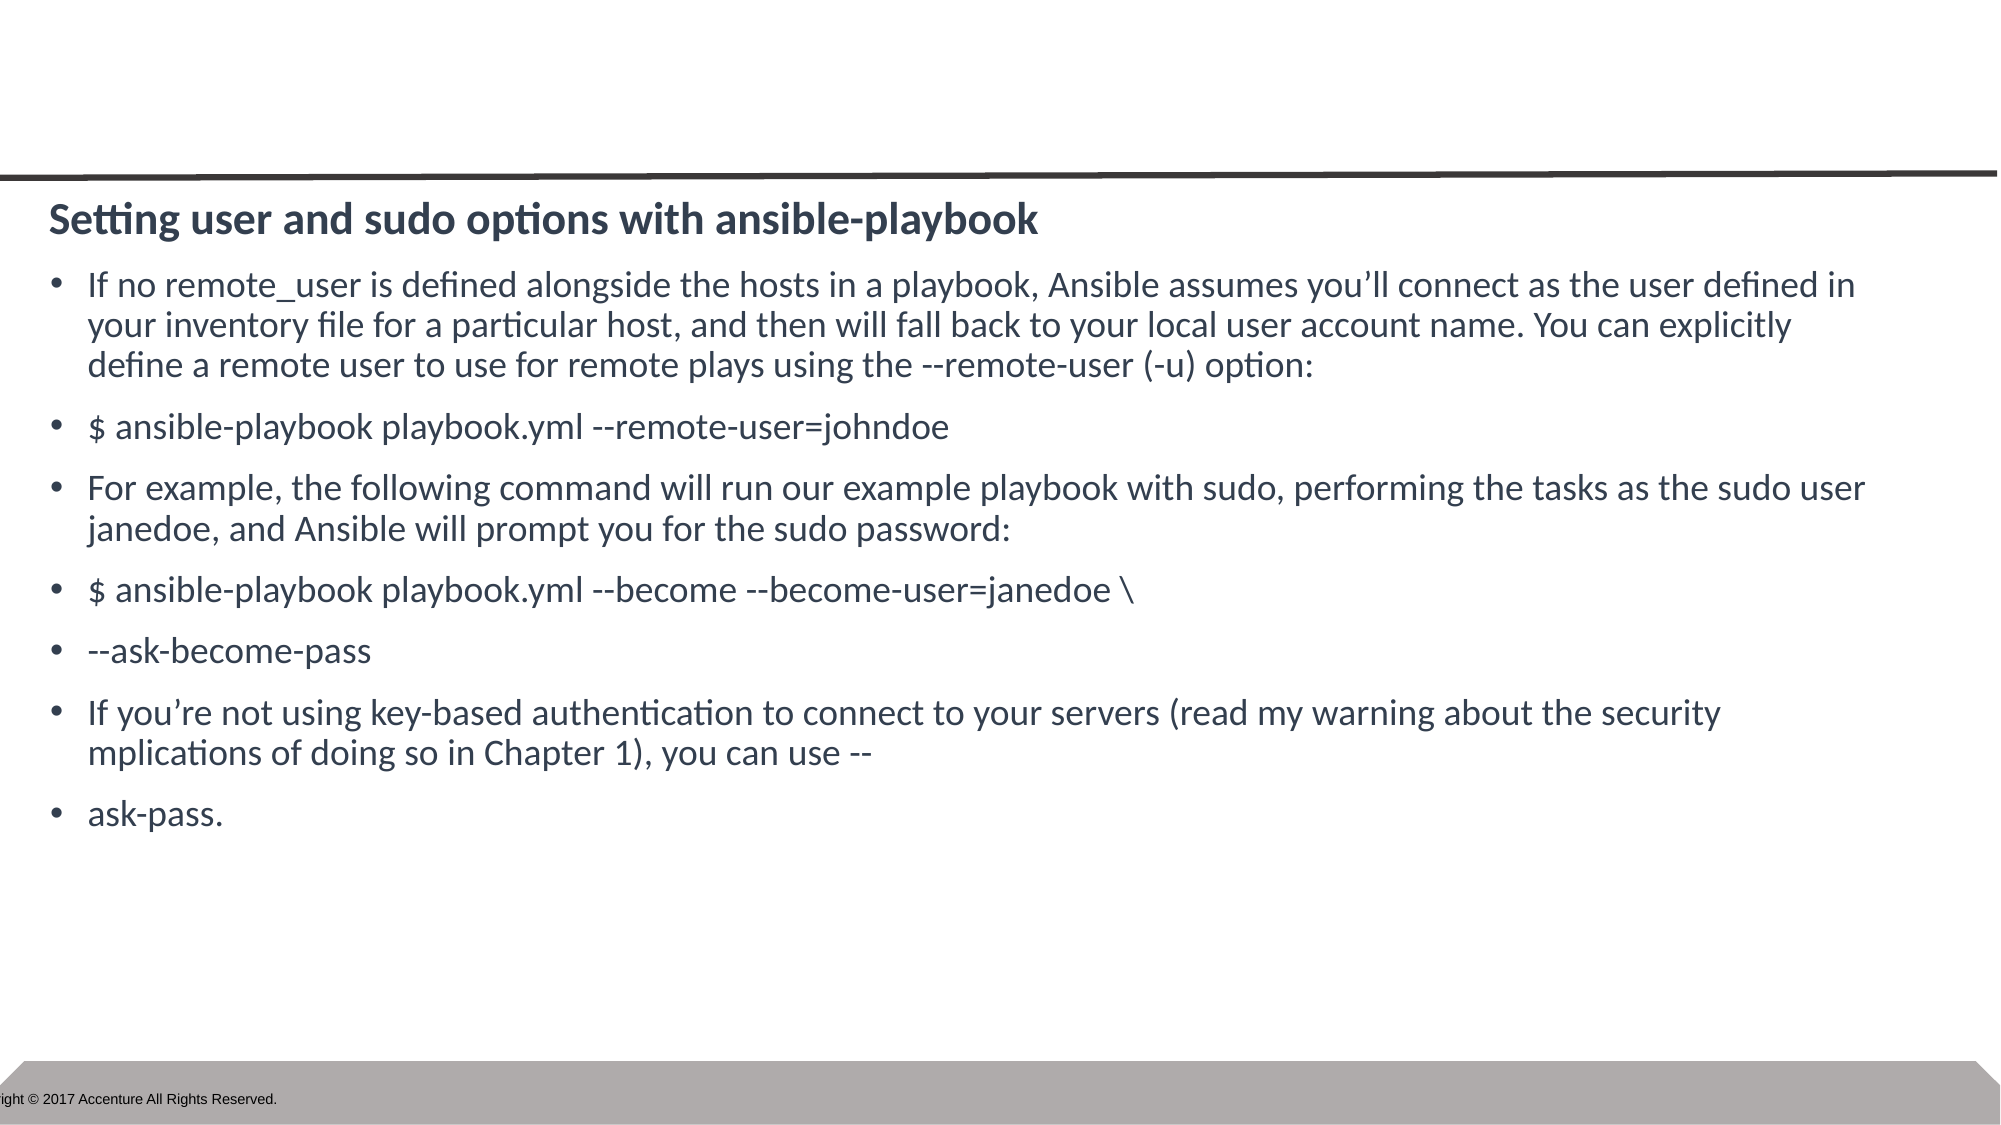

#
Setting user and sudo options with ansible-playbook
If no remote_user is defined alongside the hosts in a playbook, Ansible assumes you’ll connect as the user defined in your inventory file for a particular host, and then will fall back to your local user account name. You can explicitly define a remote user to use for remote plays using the --remote-user (-u) option:
$ ansible-playbook playbook.yml --remote-user=johndoe
For example, the following command will run our example playbook with sudo, performing the tasks as the sudo user janedoe, and Ansible will prompt you for the sudo password:
$ ansible-playbook playbook.yml --become --become-user=janedoe \
--ask-become-pass
If you’re not using key-based authentication to connect to your servers (read my warning about the security mplications of doing so in Chapter 1), you can use --
ask-pass.